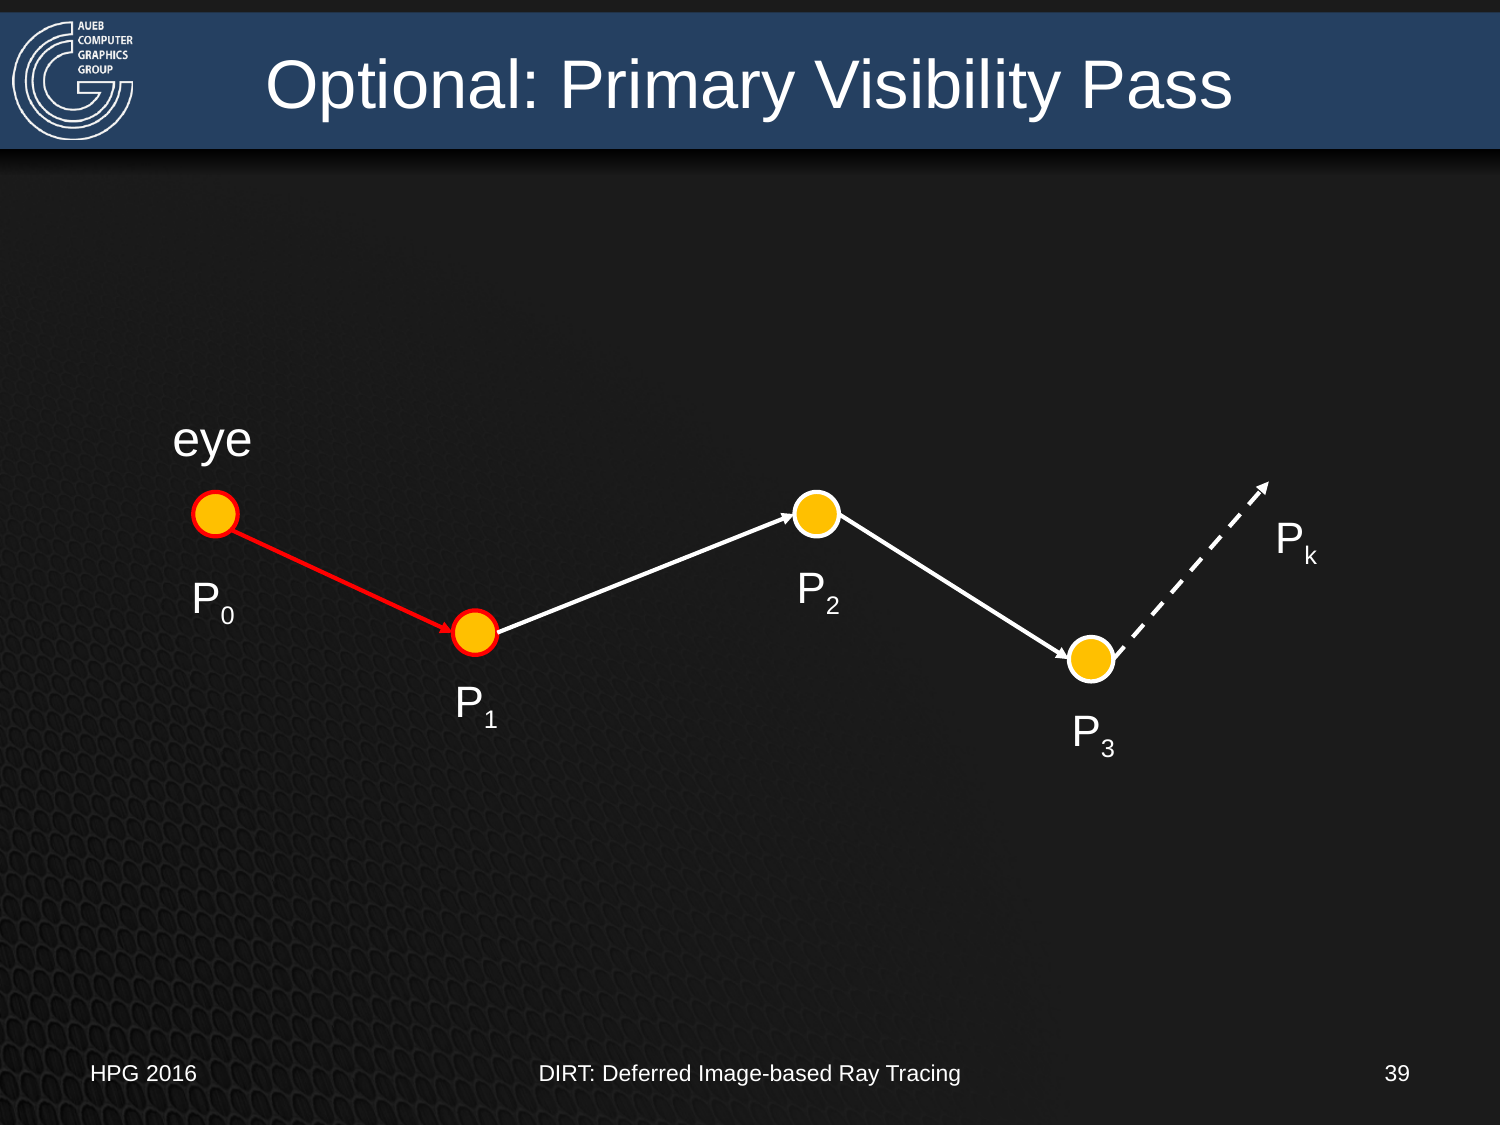

# Optional: Primary Visibility Pass
eye

Pk

P2

P0

P1

P3

HPG 2016
DIRT: Deferred Image-based Ray Tracing
39